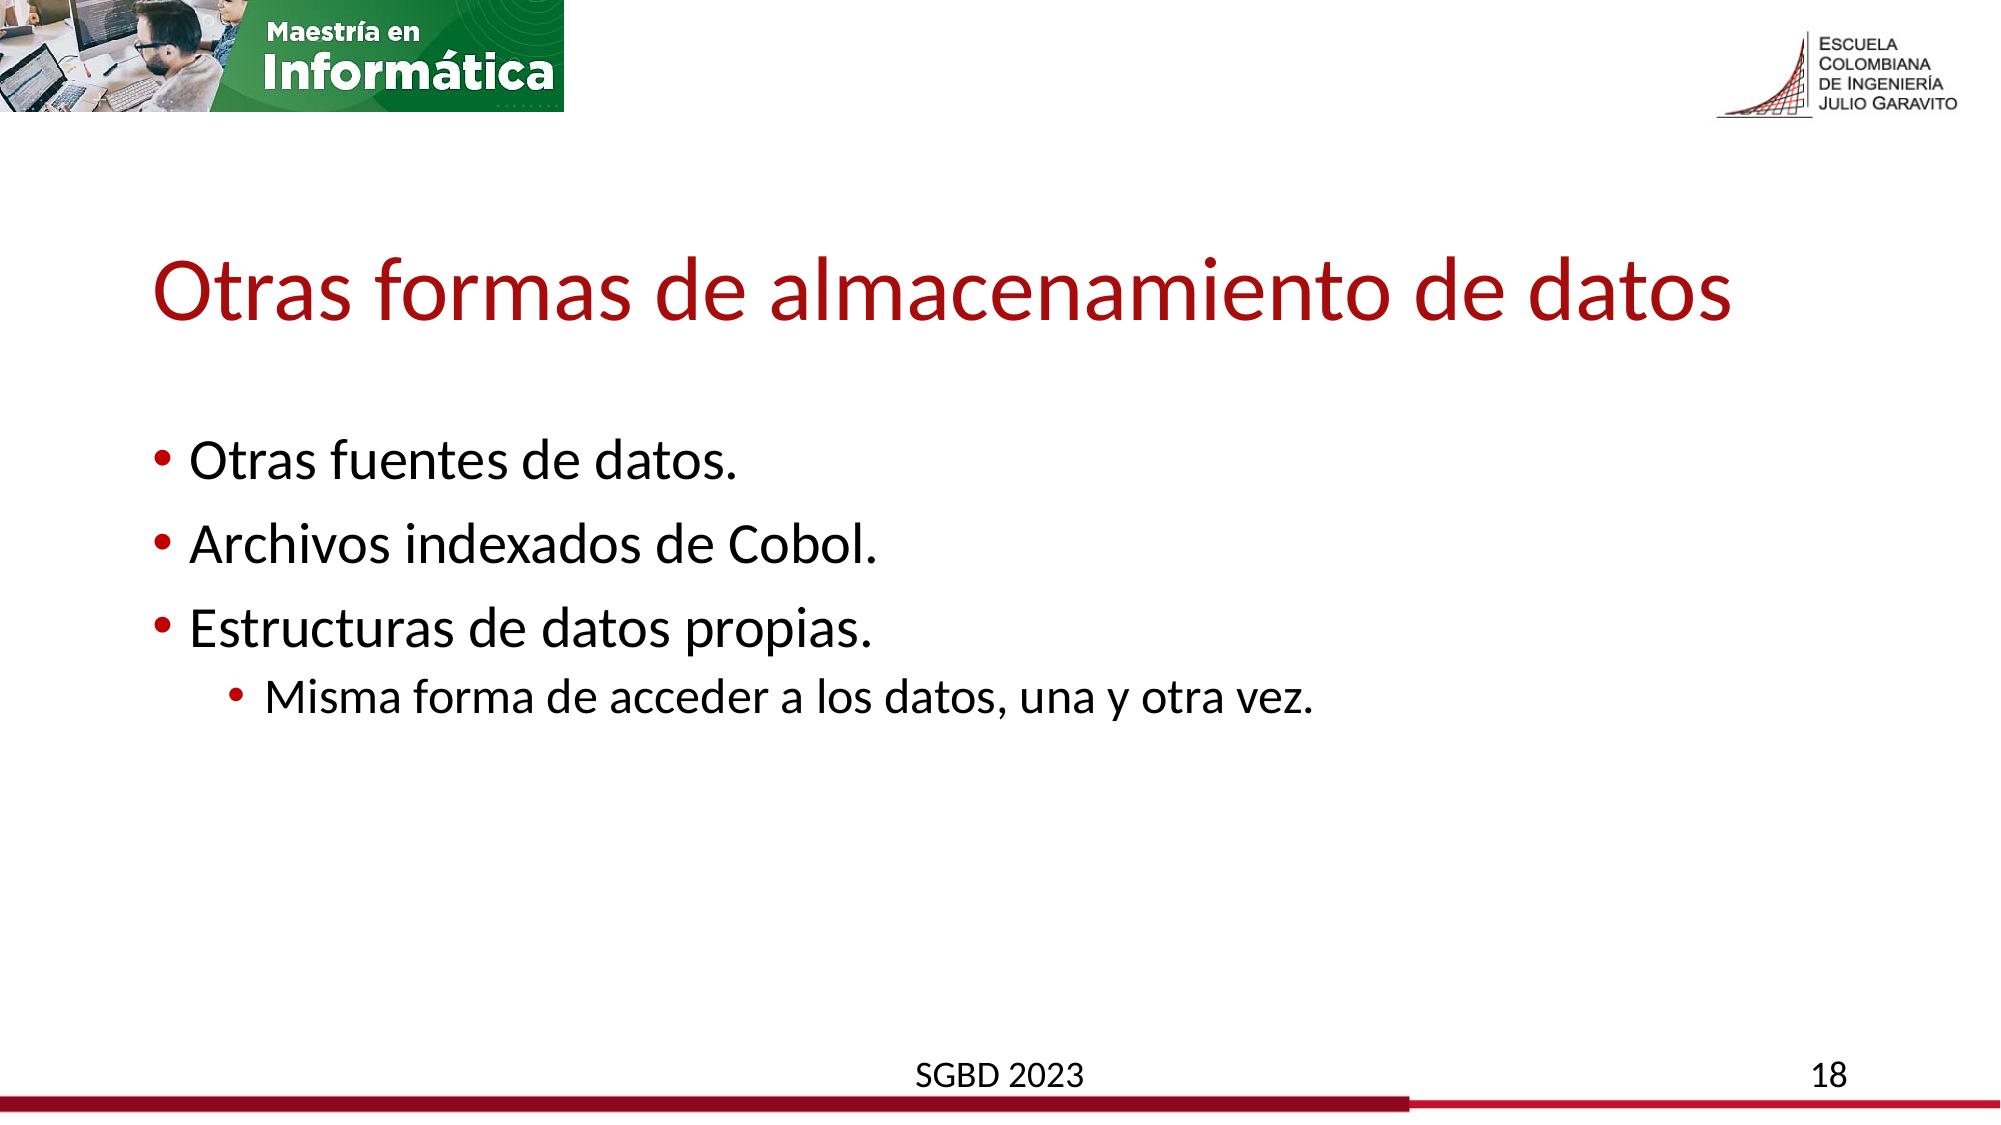

# Otras formas de almacenamiento de datos
Otras fuentes de datos.
Archivos indexados de Cobol.
Estructuras de datos propias.
Misma forma de acceder a los datos, una y otra vez.
SGBD 2023
18